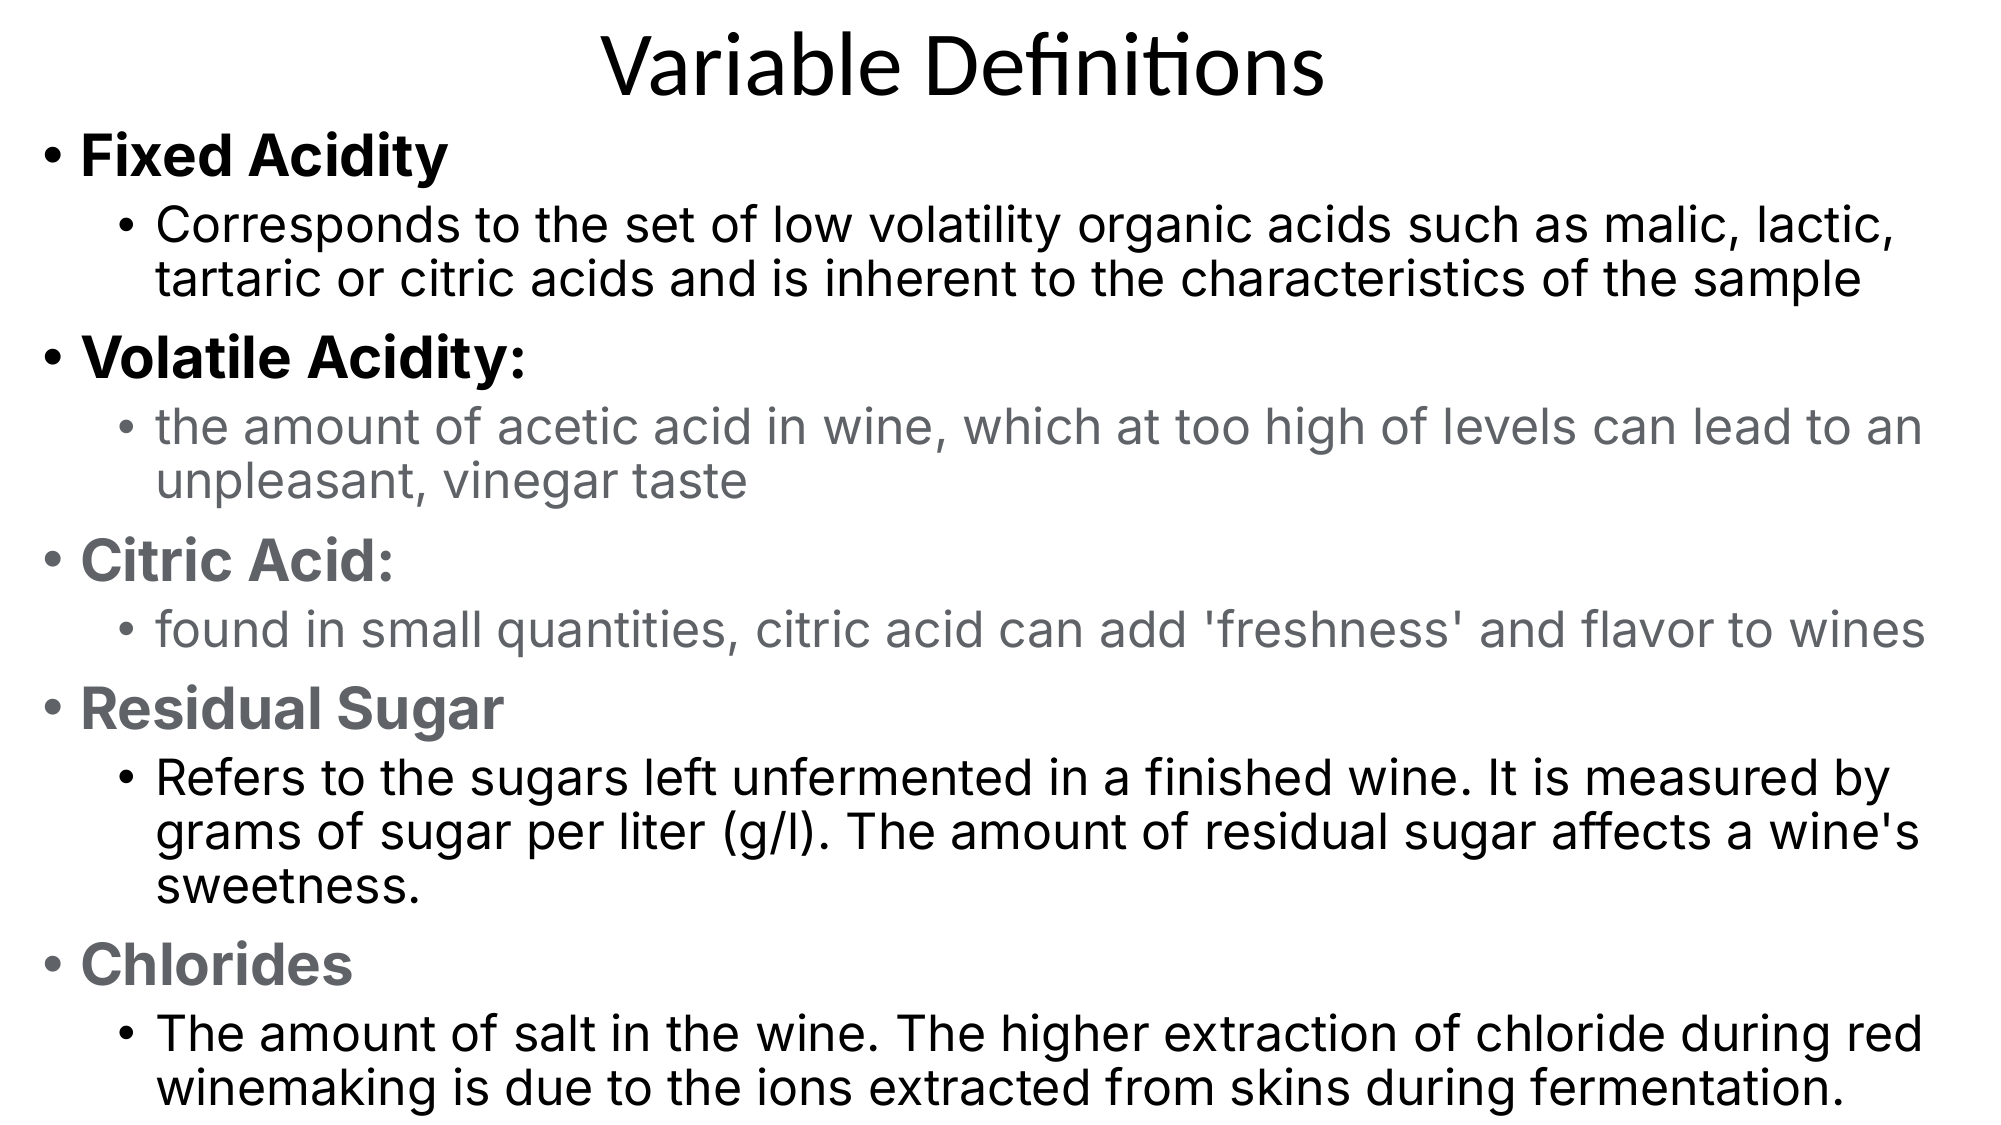

# Variable Definitions
Fixed Acidity
Corresponds to the set of low volatility organic acids such as malic, lactic, tartaric or citric acids and is inherent to the characteristics of the sample
Volatile Acidity:
the amount of acetic acid in wine, which at too high of levels can lead to an unpleasant, vinegar taste
Citric Acid:
found in small quantities, citric acid can add 'freshness' and flavor to wines
Residual Sugar
Refers to the sugars left unfermented in a finished wine. It is measured by grams of sugar per liter (g/l). The amount of residual sugar affects a wine's sweetness.
Chlorides
The amount of salt in the wine. The higher extraction of chloride during red winemaking is due to the ions extracted from skins during fermentation.